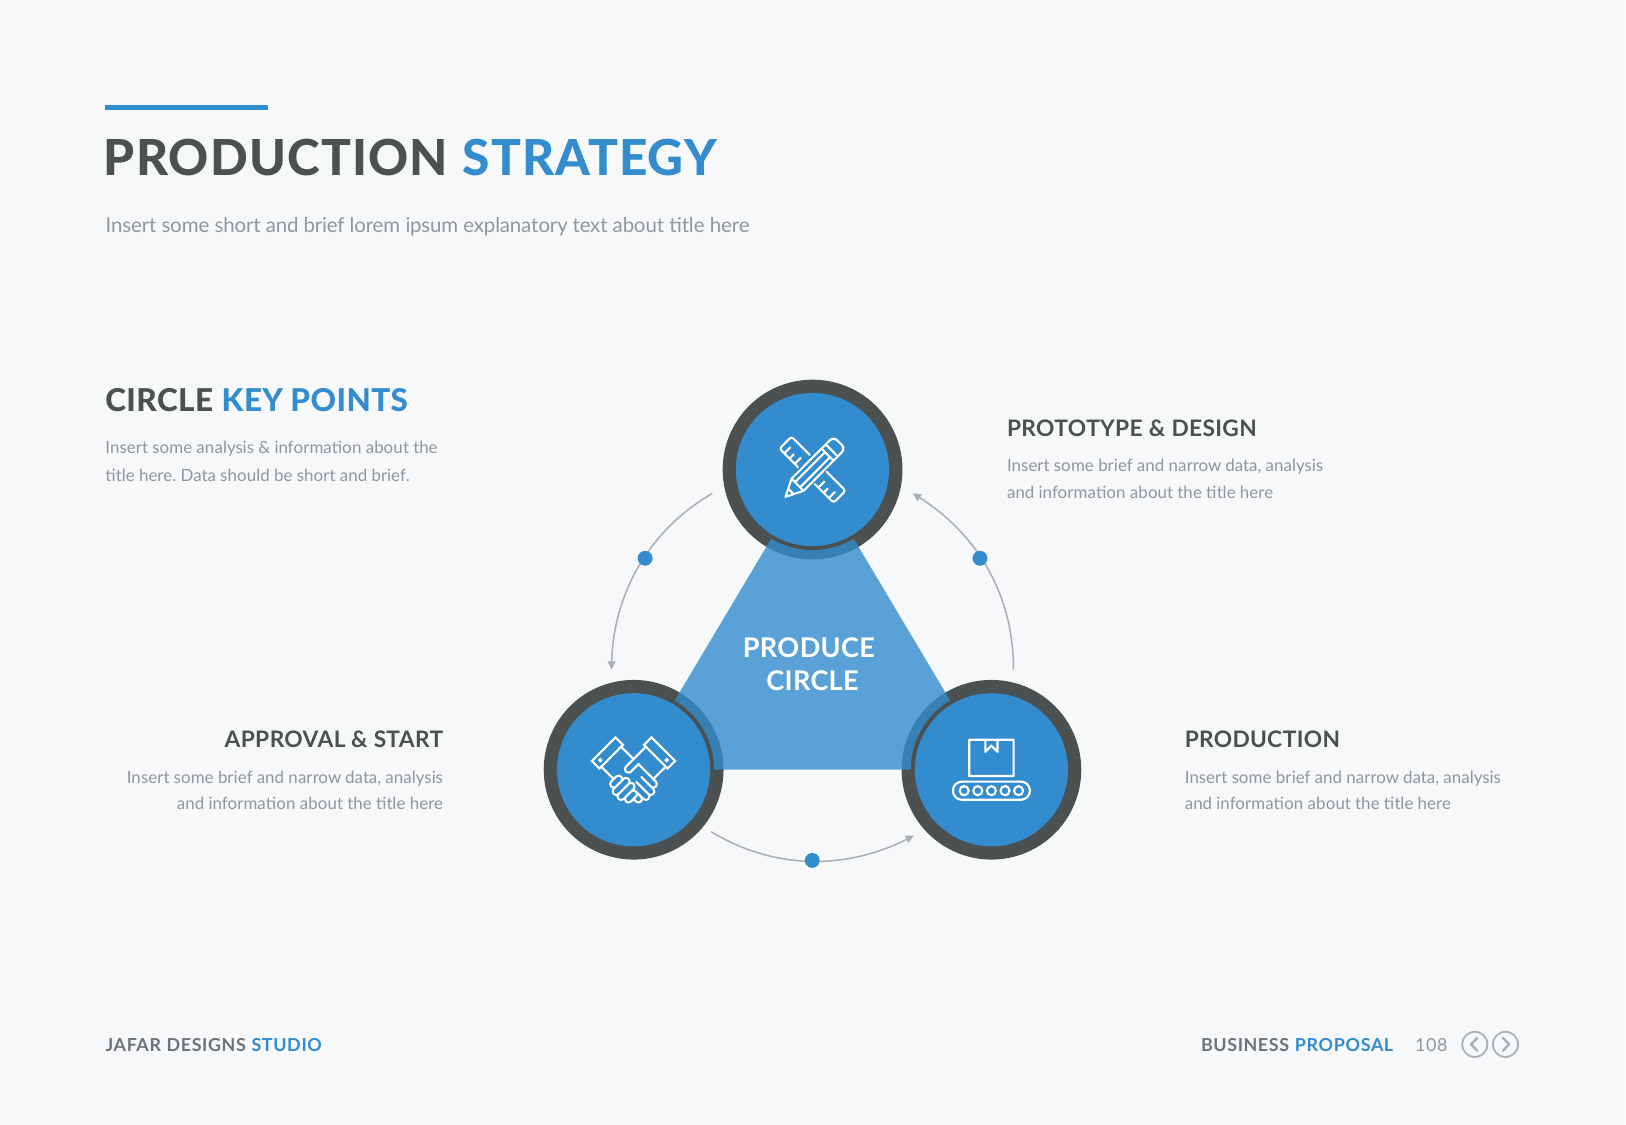

Production Strategy
Insert some short and brief lorem ipsum explanatory text about title here

Circle Key points
Prototype & Design
Insert some brief and narrow data, analysis and information about the title here
Insert some analysis & information about the title here. Data should be short and brief.

Produce
circle

Approval & start
Insert some brief and narrow data, analysis and information about the title here
production
Insert some brief and narrow data, analysis and information about the title here